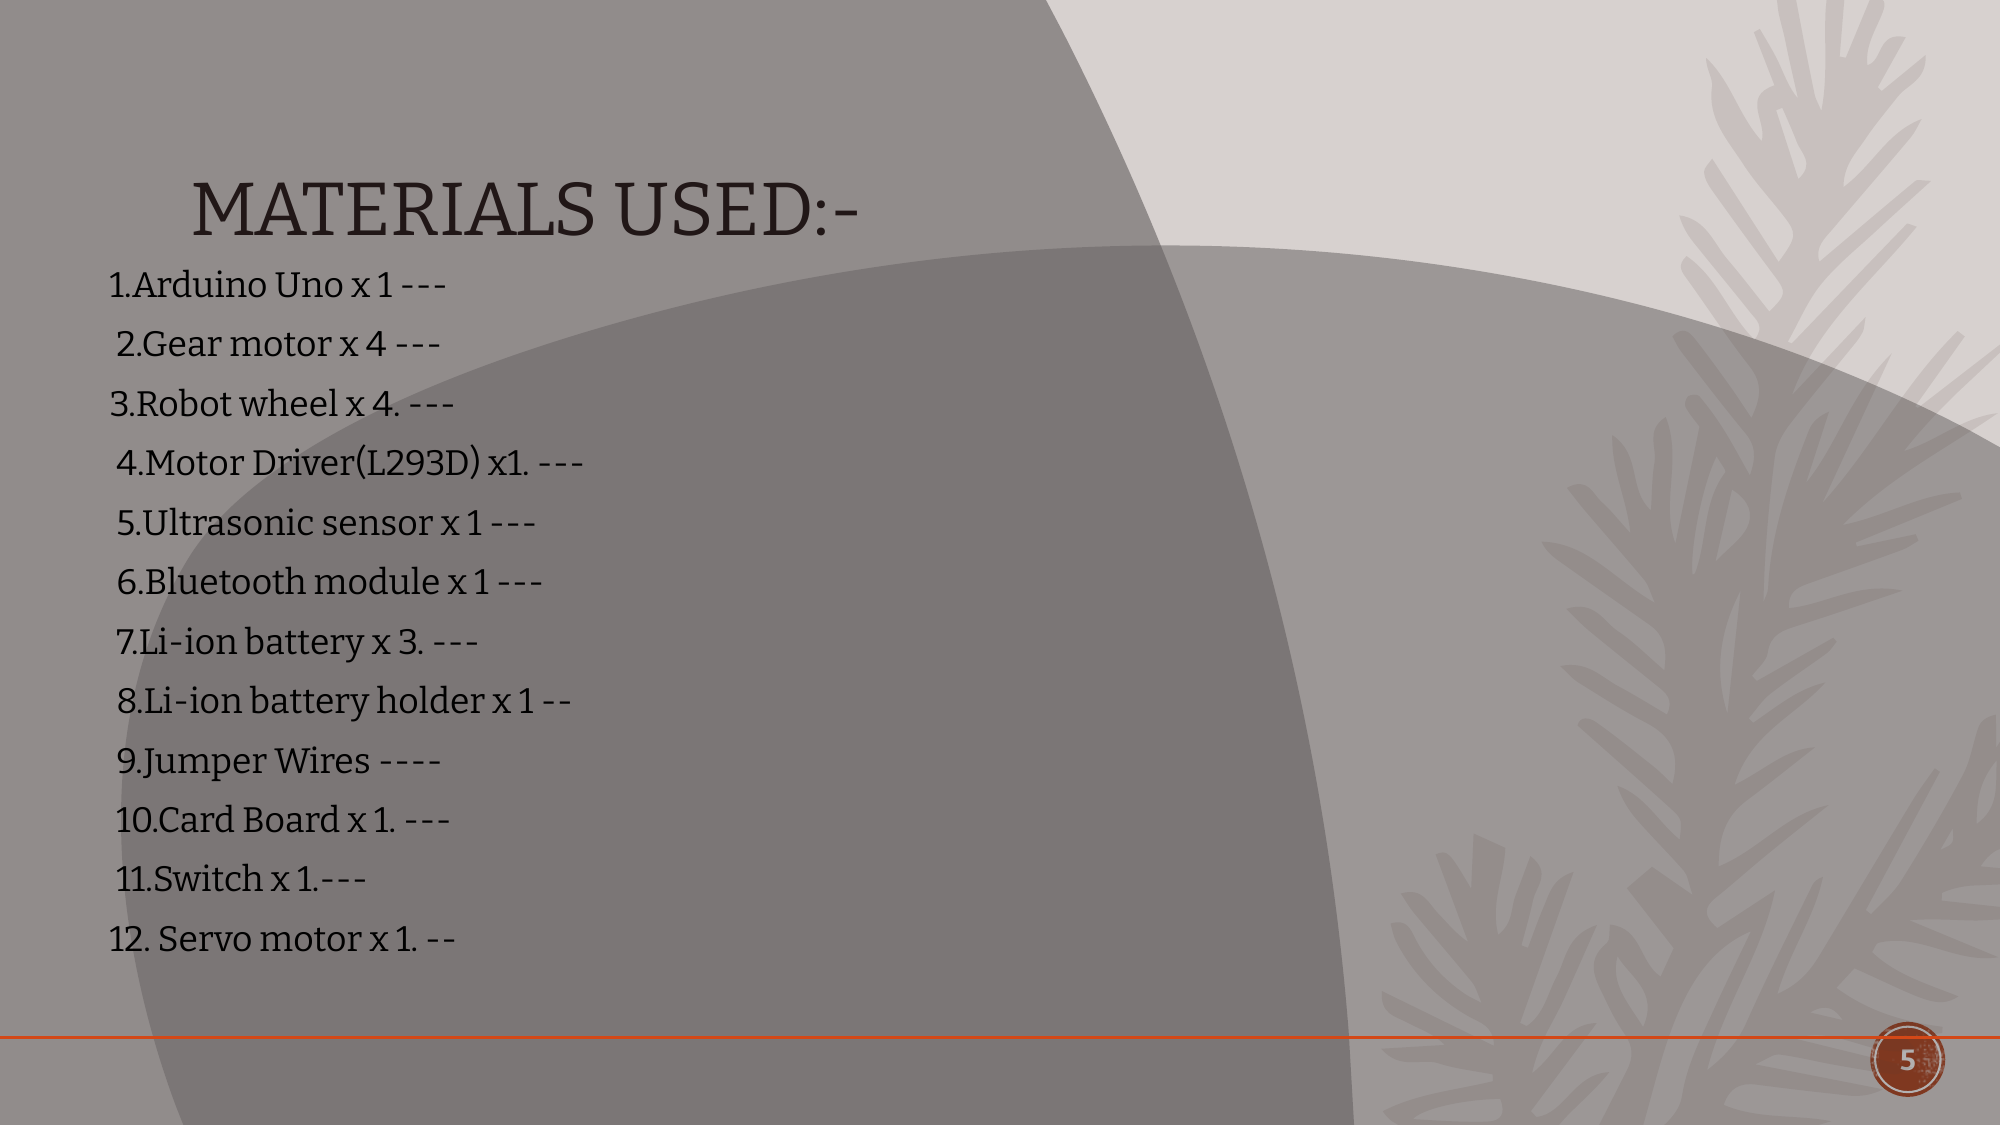

# Materials USed:-
1.Arduino Uno x 1 ---
 2.Gear motor x 4 ---
3.Robot wheel x 4. ---
 4.Motor Driver(L293D) x1. ---
 5.Ultrasonic sensor x 1 ---
 6.Bluetooth module x 1 ---
 7.Li-ion battery x 3. ---
 8.Li-ion battery holder x 1 --
 9.Jumper Wires ----
 10.Card Board x 1. ---
 11.Switch x 1.---
12. Servo motor x 1. --

5